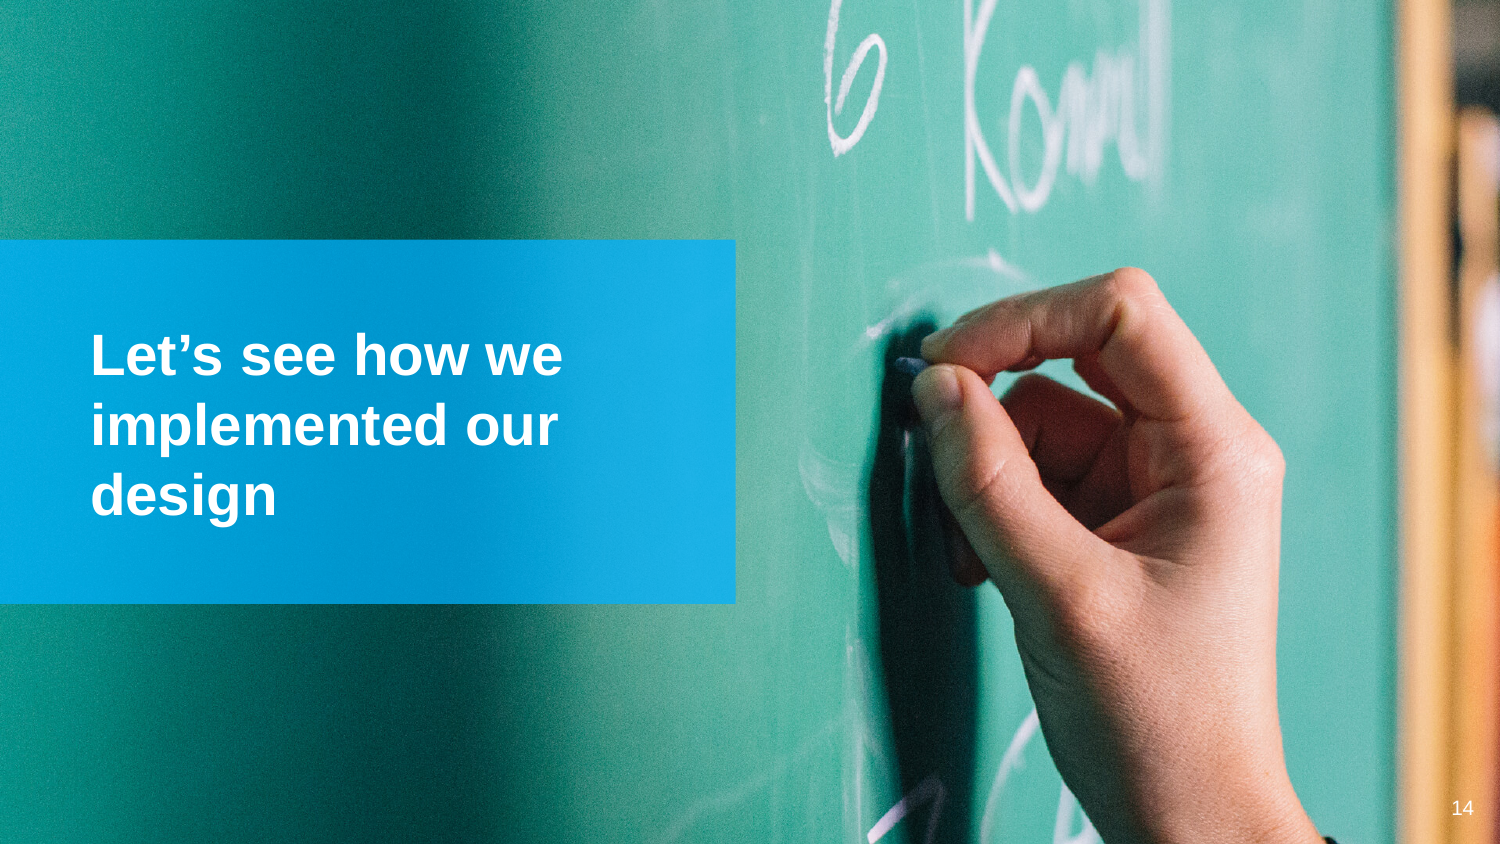

Let’s see how we implemented our design
14